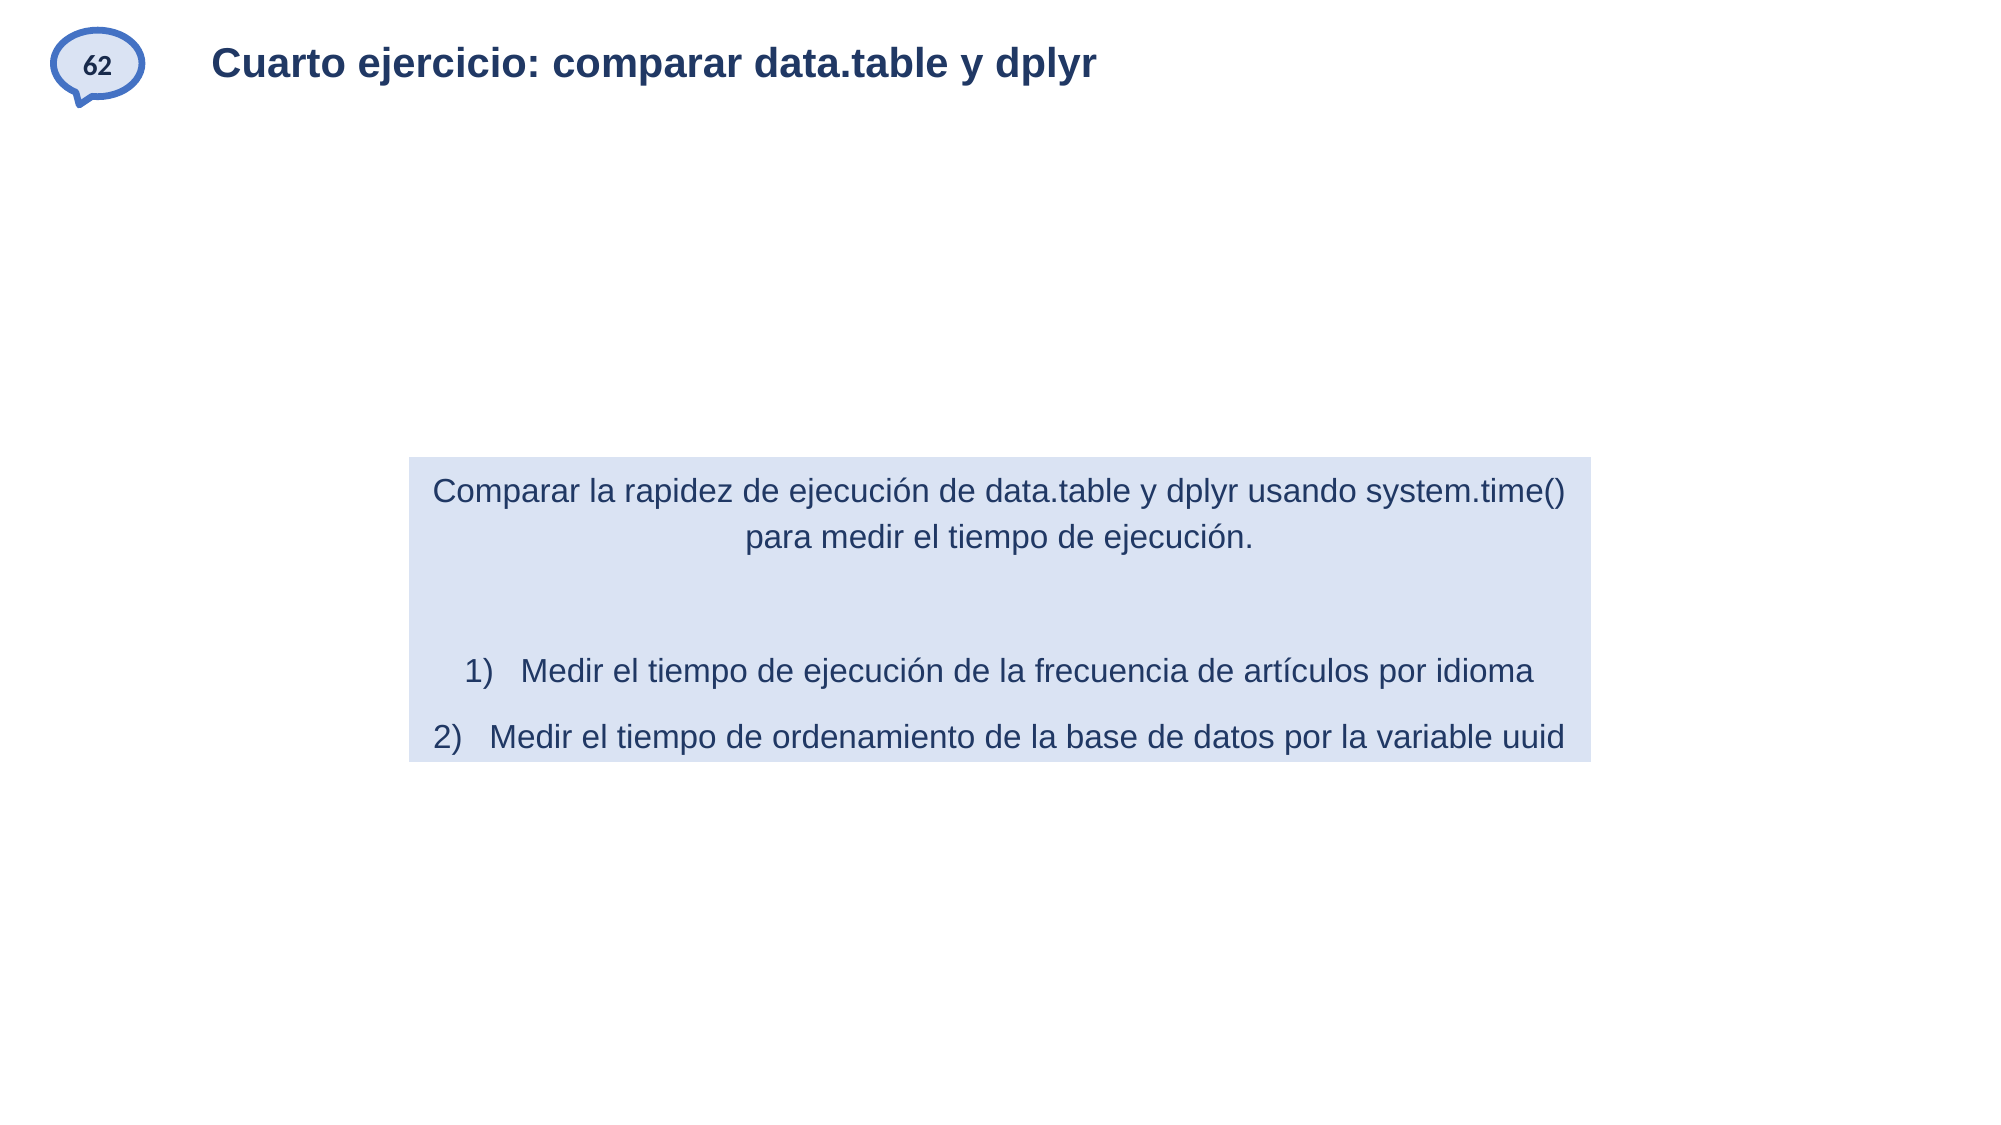

62
# Cuarto ejercicio: comparar data.table y dplyr
Comparar la rapidez de ejecución de data.table y dplyr usando system.time() para medir el tiempo de ejecución.

Medir el tiempo de ejecución de la frecuencia de artículos por idioma
Medir el tiempo de ordenamiento de la base de datos por la variable uuid